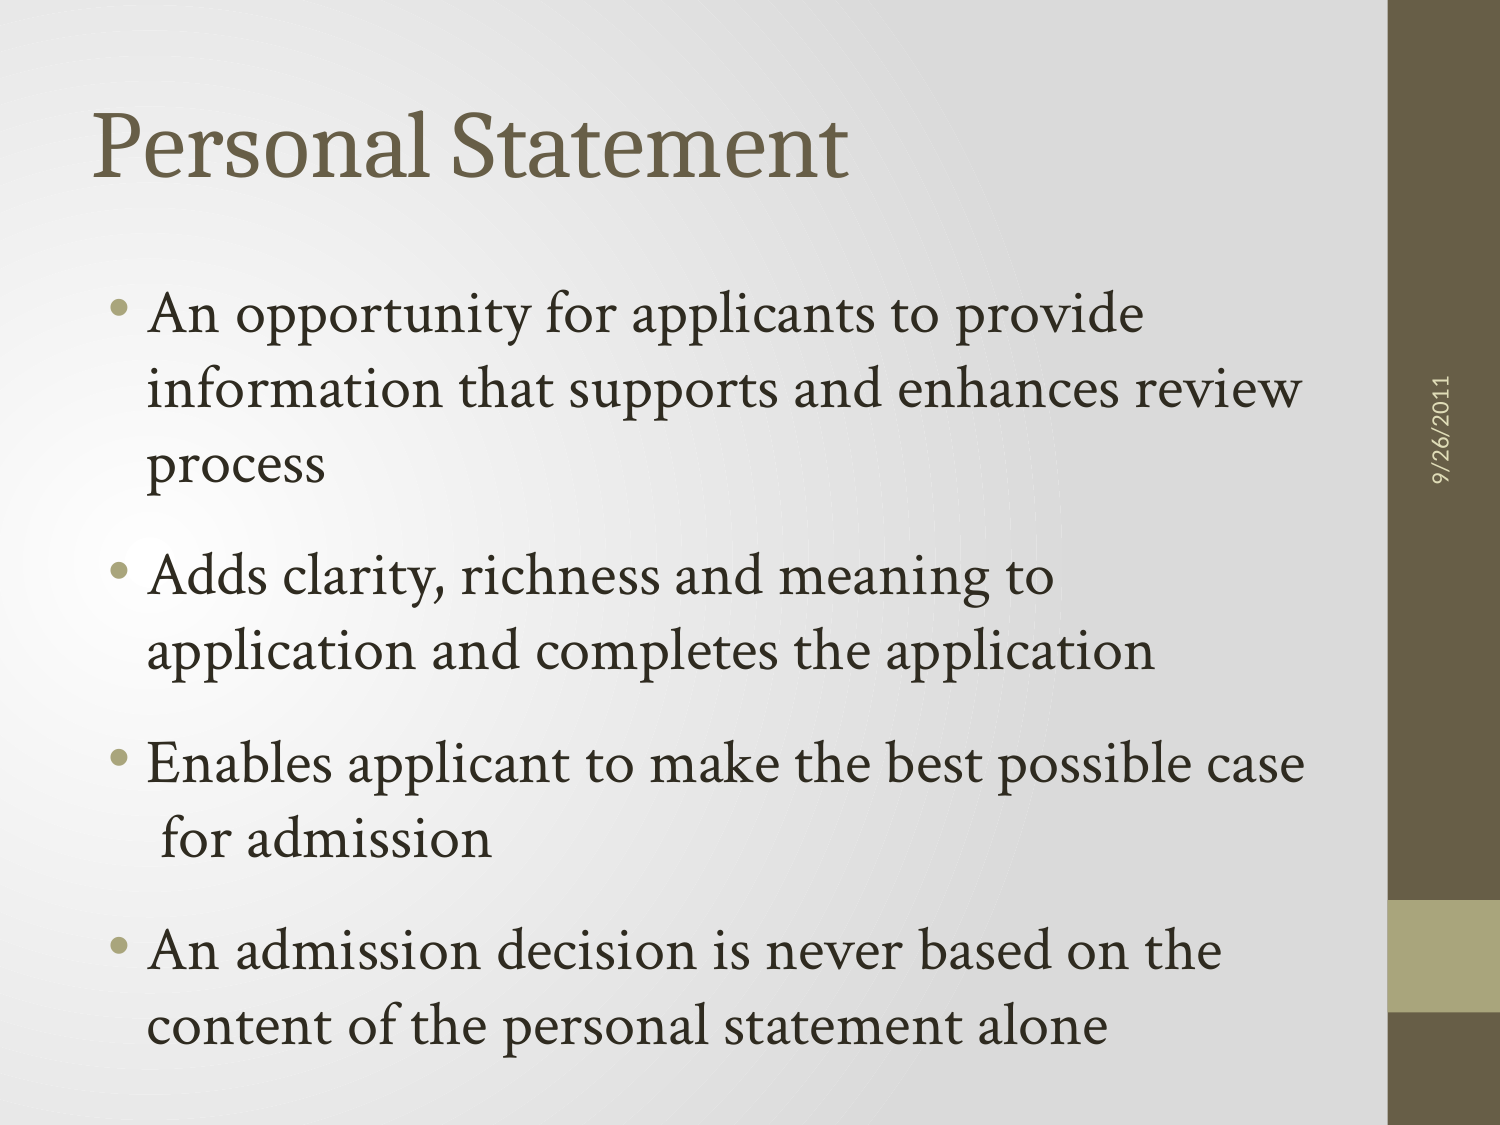

# Personal Statement
An opportunity for applicants to provide information that supports and enhances review process
Adds clarity, richness and meaning to application and completes the application
Enables applicant to make the best possible case  for admission
An admission decision is never based on the content of the personal statement alone

9/26/2011